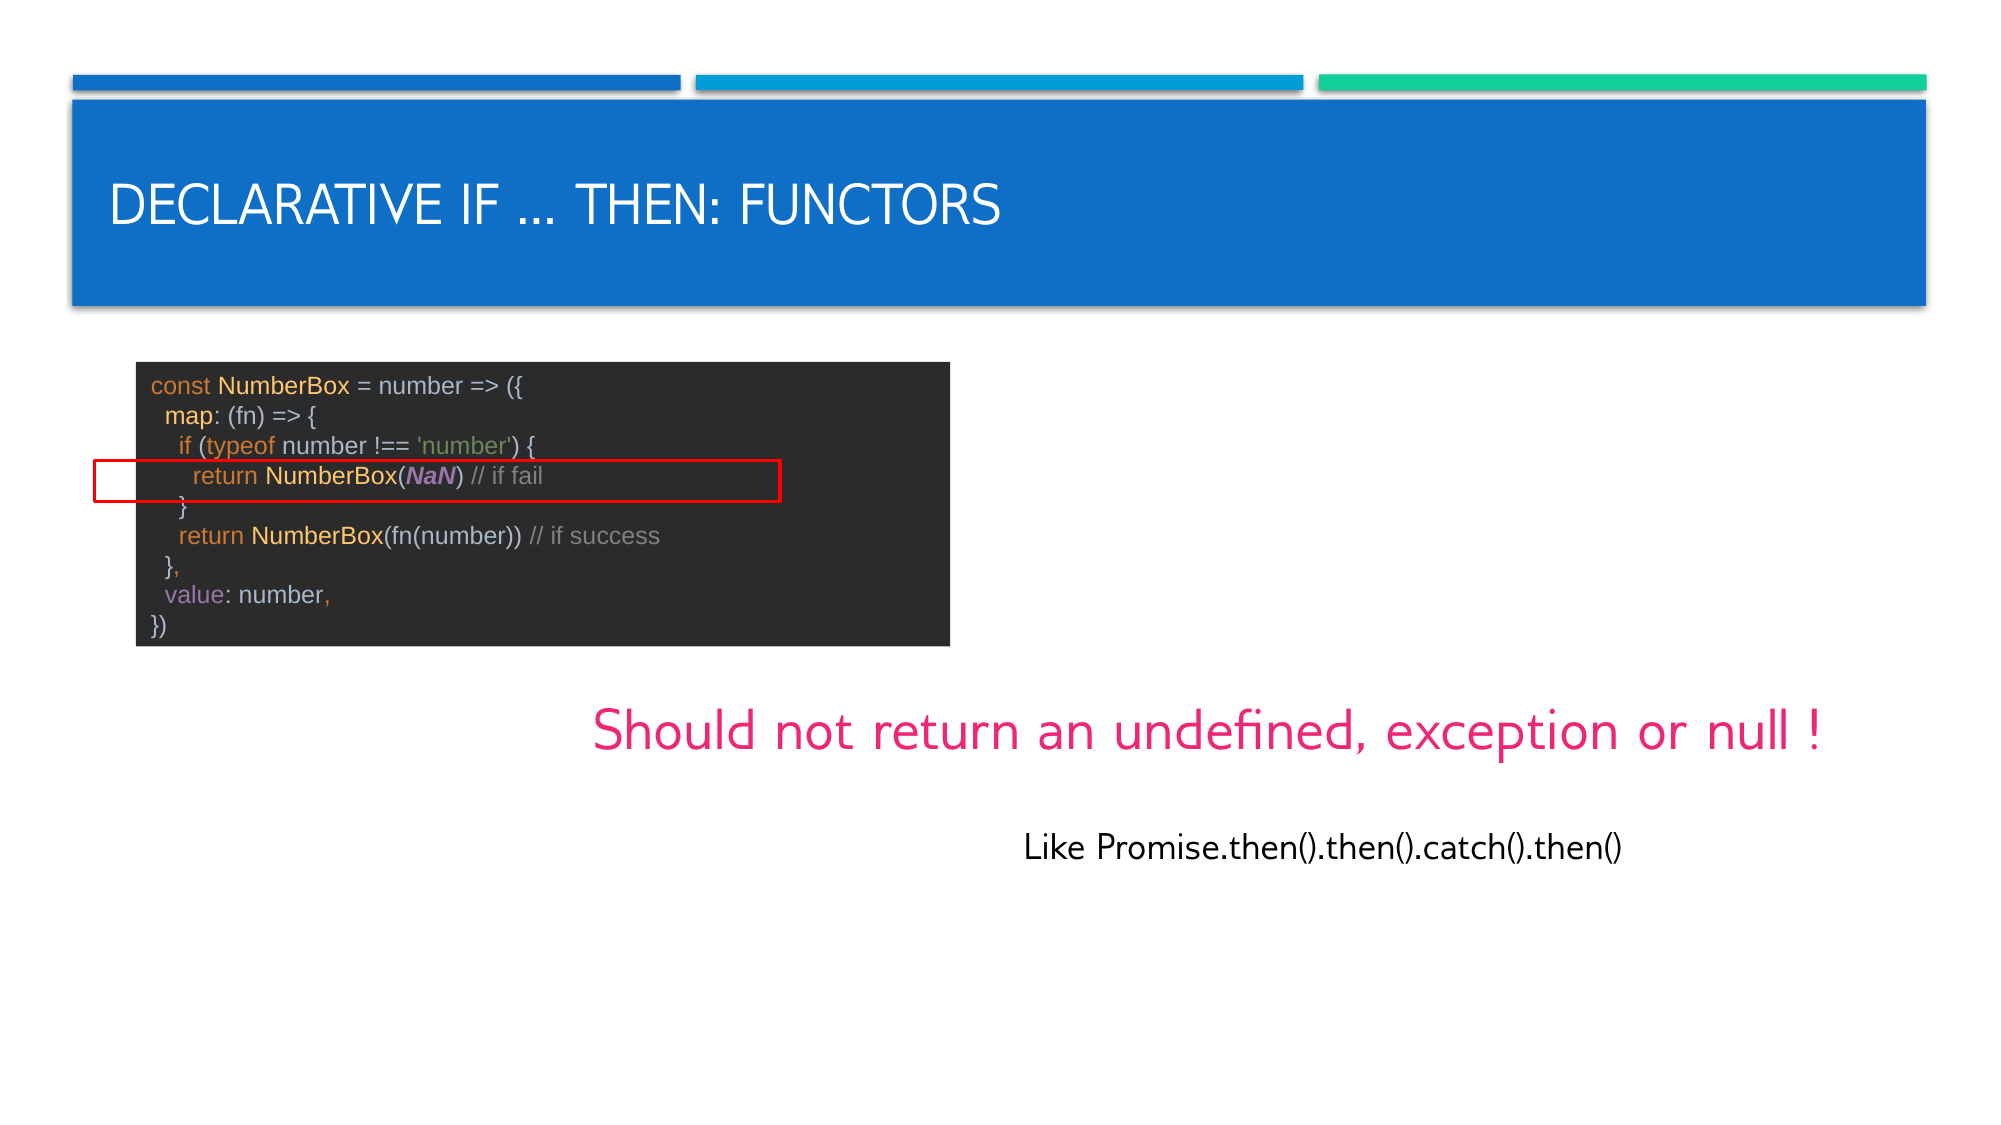

# Declarative if … then: Functors
const NumberBox = number => ({
  map: (fn) => {
    if (typeof number !== 'number') {
      return NumberBox(NaN) // if fail
    }
    return NumberBox(fn(number)) // if success
  },
  value: number,
})

Should not return an undefined, exception or null !
Like Promise.then().then().catch().then()